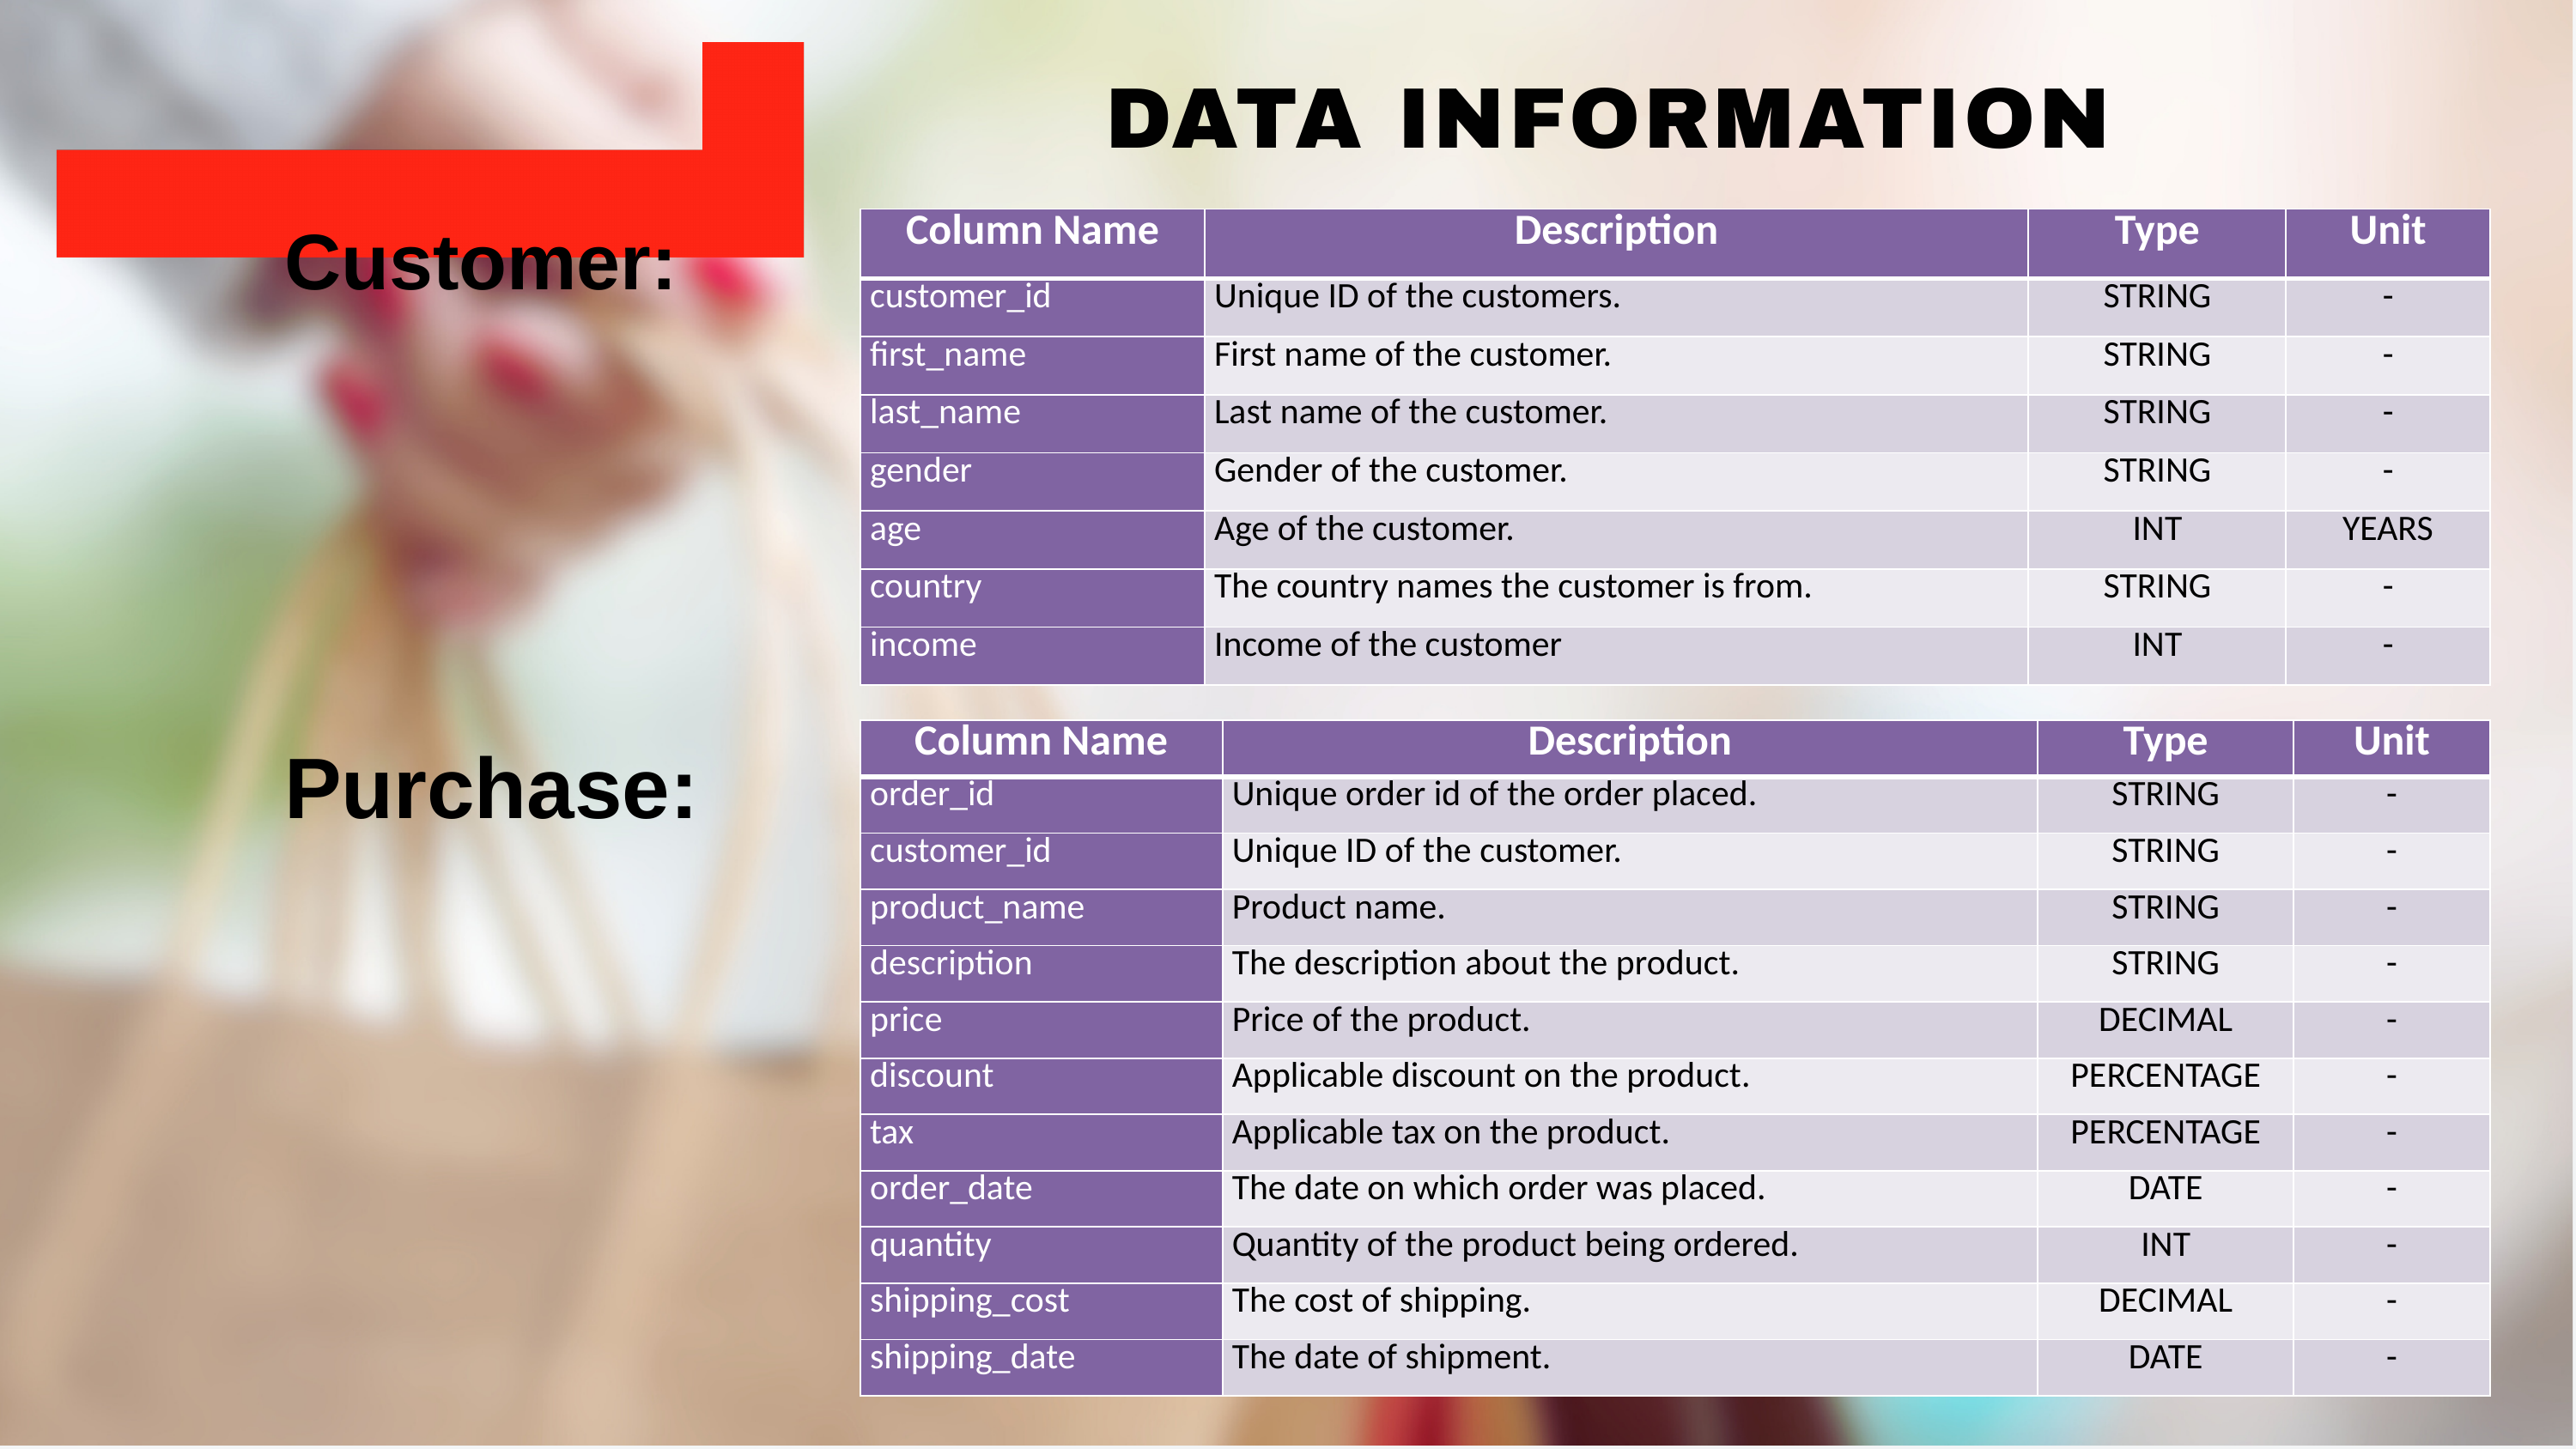

DATA INFORMATION

Customer:
| Column Name | Description | Type | Unit |
| --- | --- | --- | --- |
| customer\_id | Unique ID of the customers. | STRING | - |
| first\_name | First name of the customer. | STRING | - |
| last\_name | Last name of the customer. | STRING | - |
| gender | Gender of the customer. | STRING | - |
| age | Age of the customer. | INT | YEARS |
| country | The country names the customer is from. | STRING | - |
| income | Income of the customer | INT | - |
| Column Name | Description | Type | Unit |
| --- | --- | --- | --- |
| order\_id | Unique order id of the order placed. | STRING | - |
| customer\_id | Unique ID of the customer. | STRING | - |
| product\_name | Product name. | STRING | - |
| description | The description about the product. | STRING | - |
| price | Price of the product. | DECIMAL | - |
| discount | Applicable discount on the product. | PERCENTAGE | - |
| tax | Applicable tax on the product. | PERCENTAGE | - |
| order\_date | The date on which order was placed. | DATE | - |
| quantity | Quantity of the product being ordered. | INT | - |
| shipping\_cost | The cost of shipping. | DECIMAL | - |
| shipping\_date | The date of shipment. | DATE | - |
Purchase: